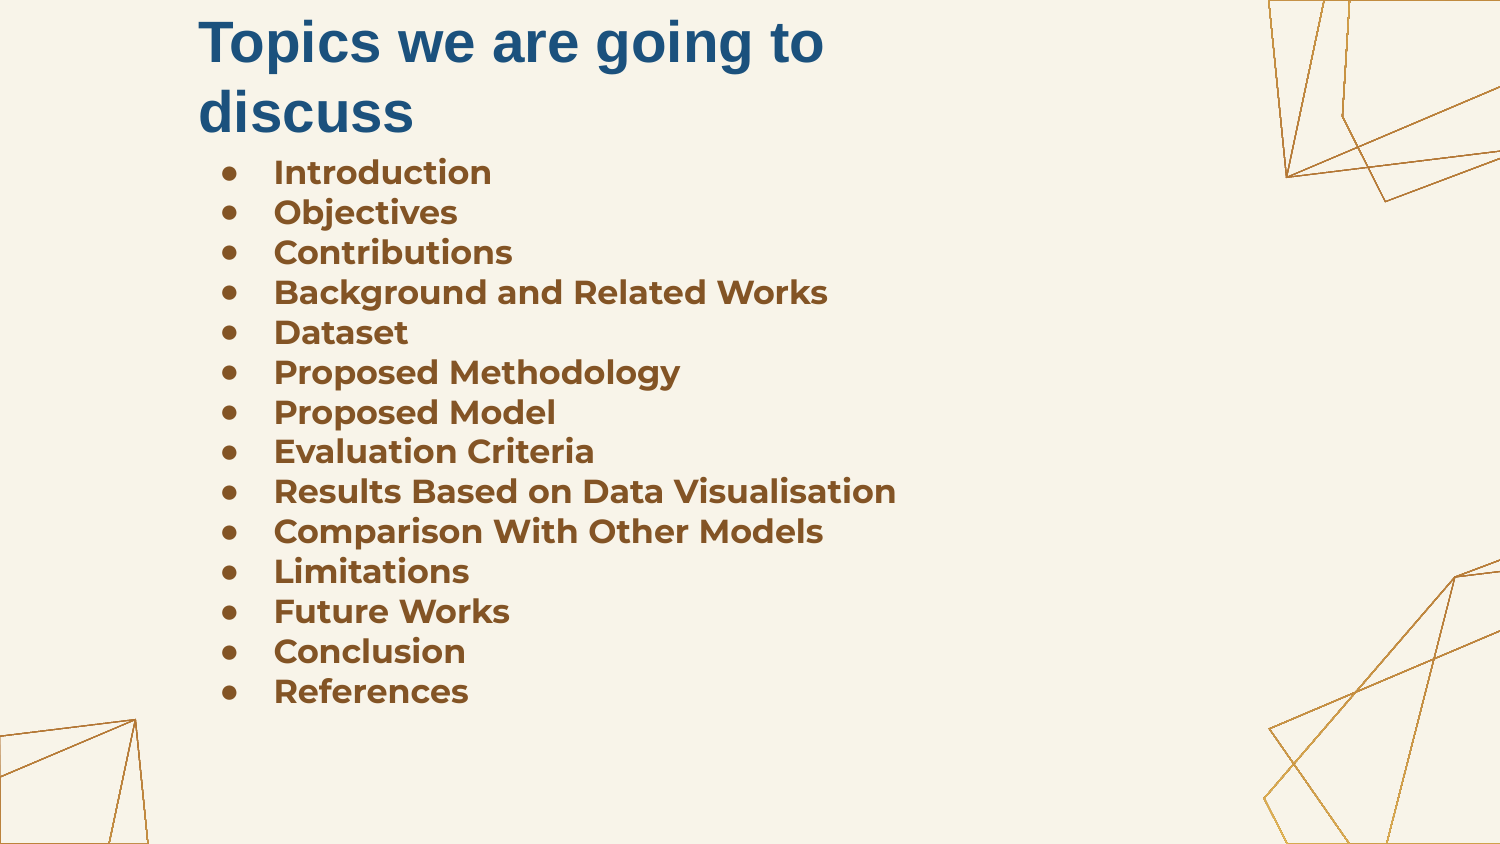

# Topics we are going to discuss

Introduction
Objectives
Contributions
Background and Related Works
Dataset
Proposed Methodology
Proposed Model
Evaluation Criteria
Results Based on Data Visualisation
Comparison With Other Models
Limitations
Future Works
Conclusion
References